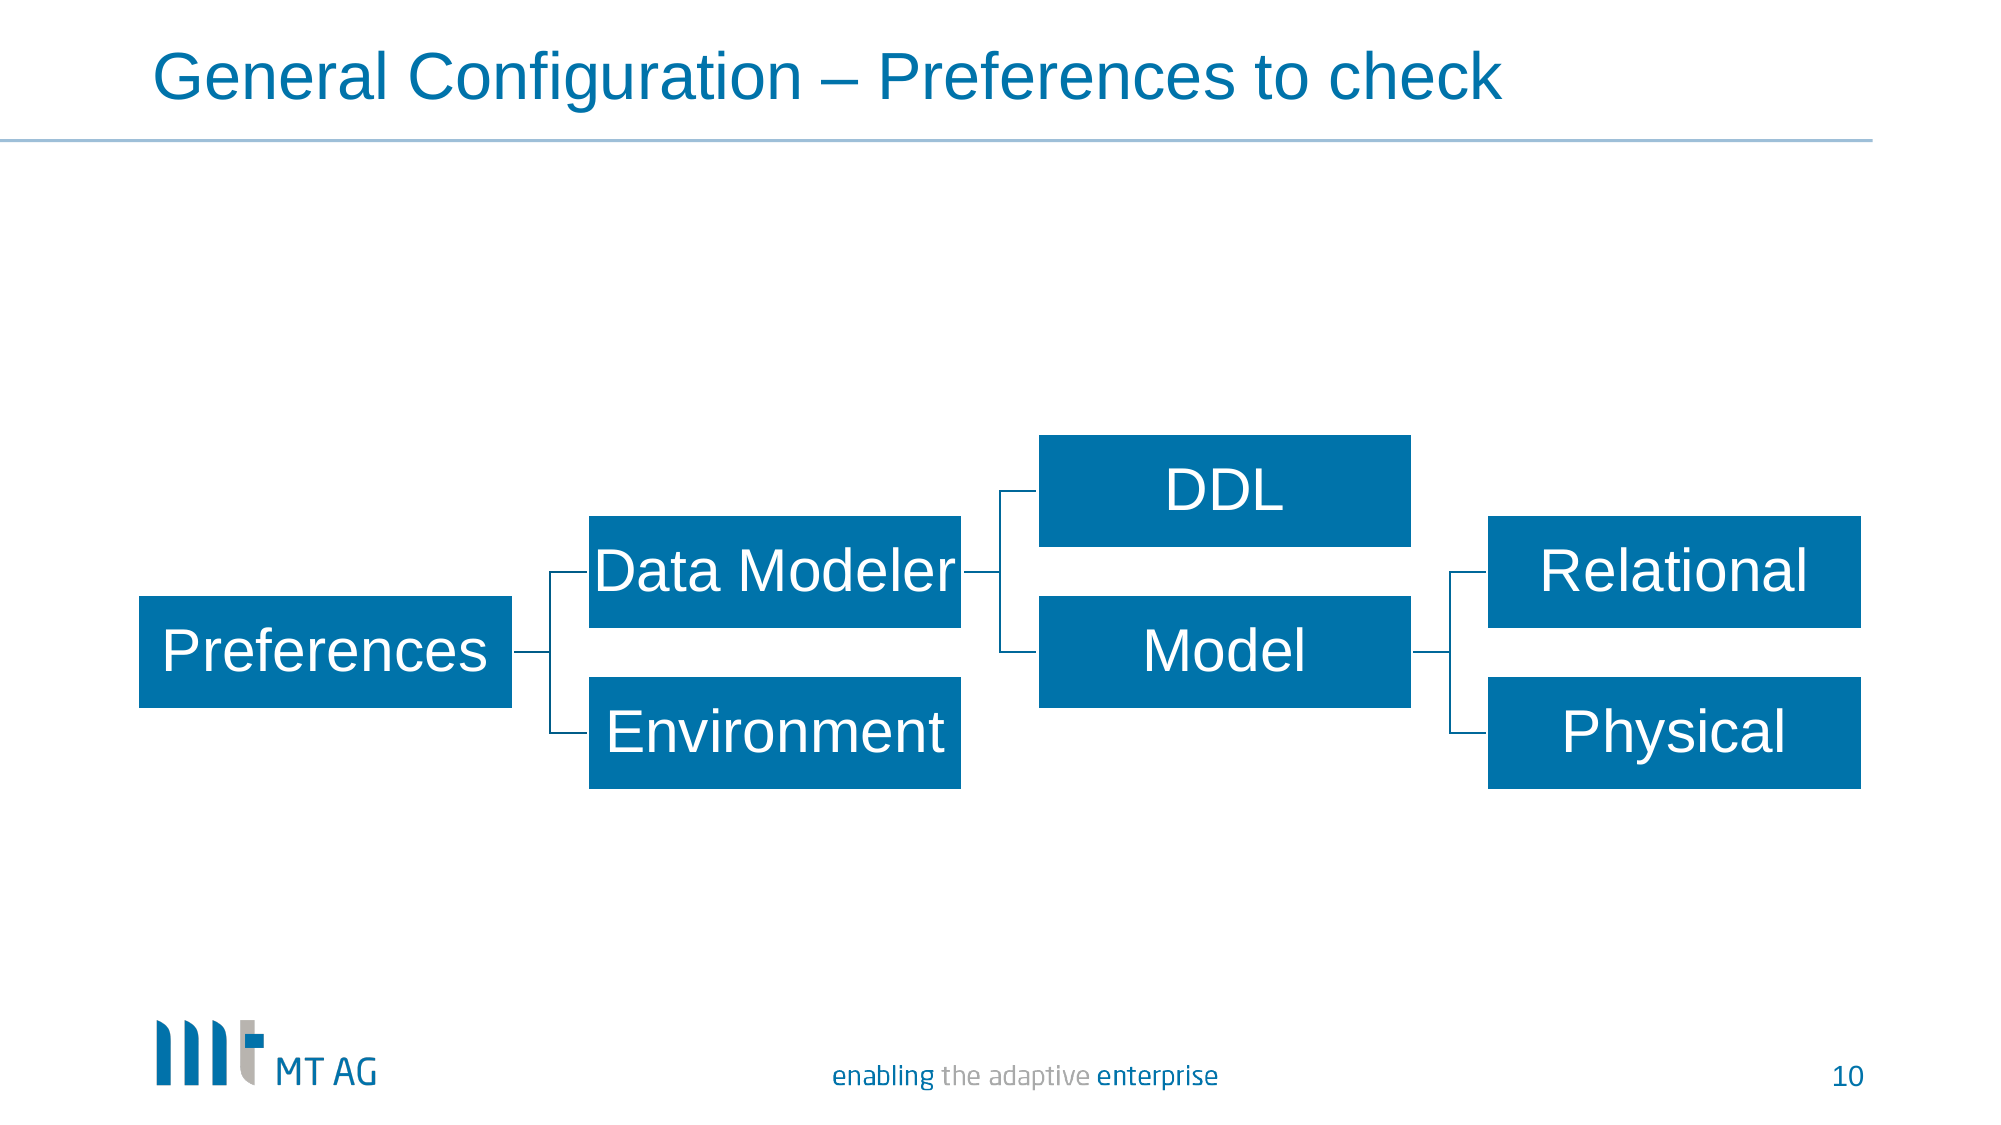

# General Configuration – Preferences to check

Preferences
Data Modeler
DDL
Model
Relational
Physical
Environment